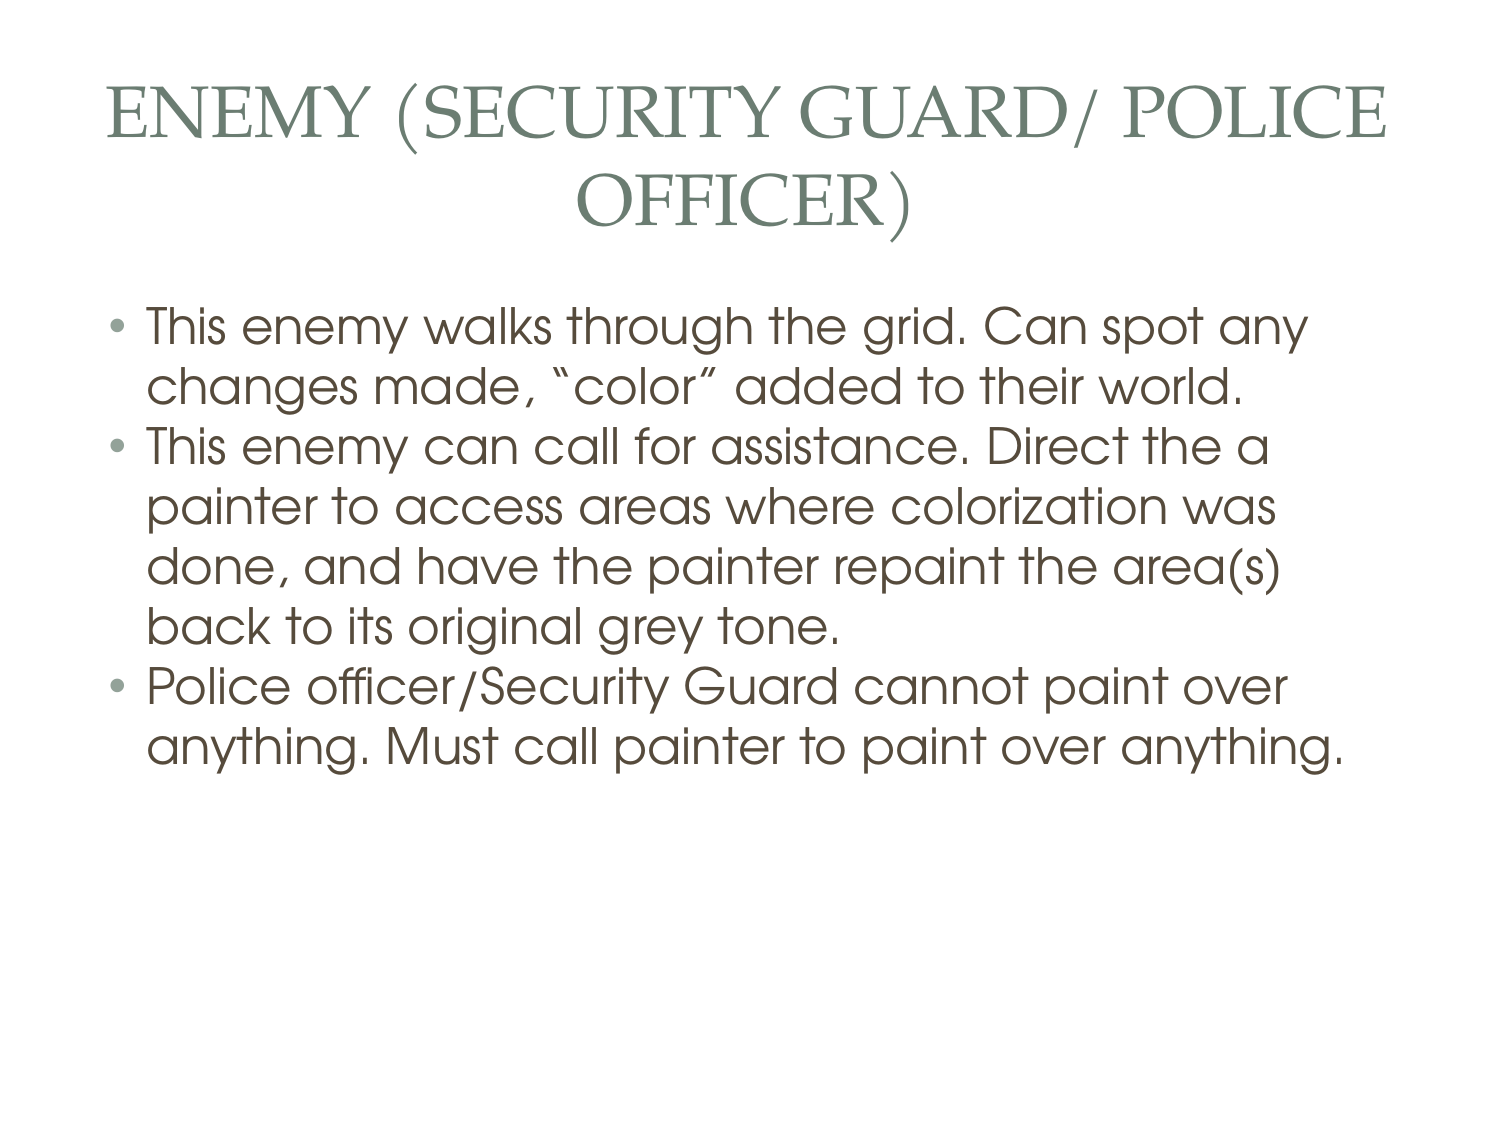

Enemy (security guard/ police officer)
This enemy walks through the grid. Can spot any changes made, “color” added to their world.
This enemy can call for assistance. Direct the a painter to access areas where colorization was done, and have the painter repaint the area(s) back to its original grey tone.
Police officer/Security Guard cannot paint over anything. Must call painter to paint over anything.